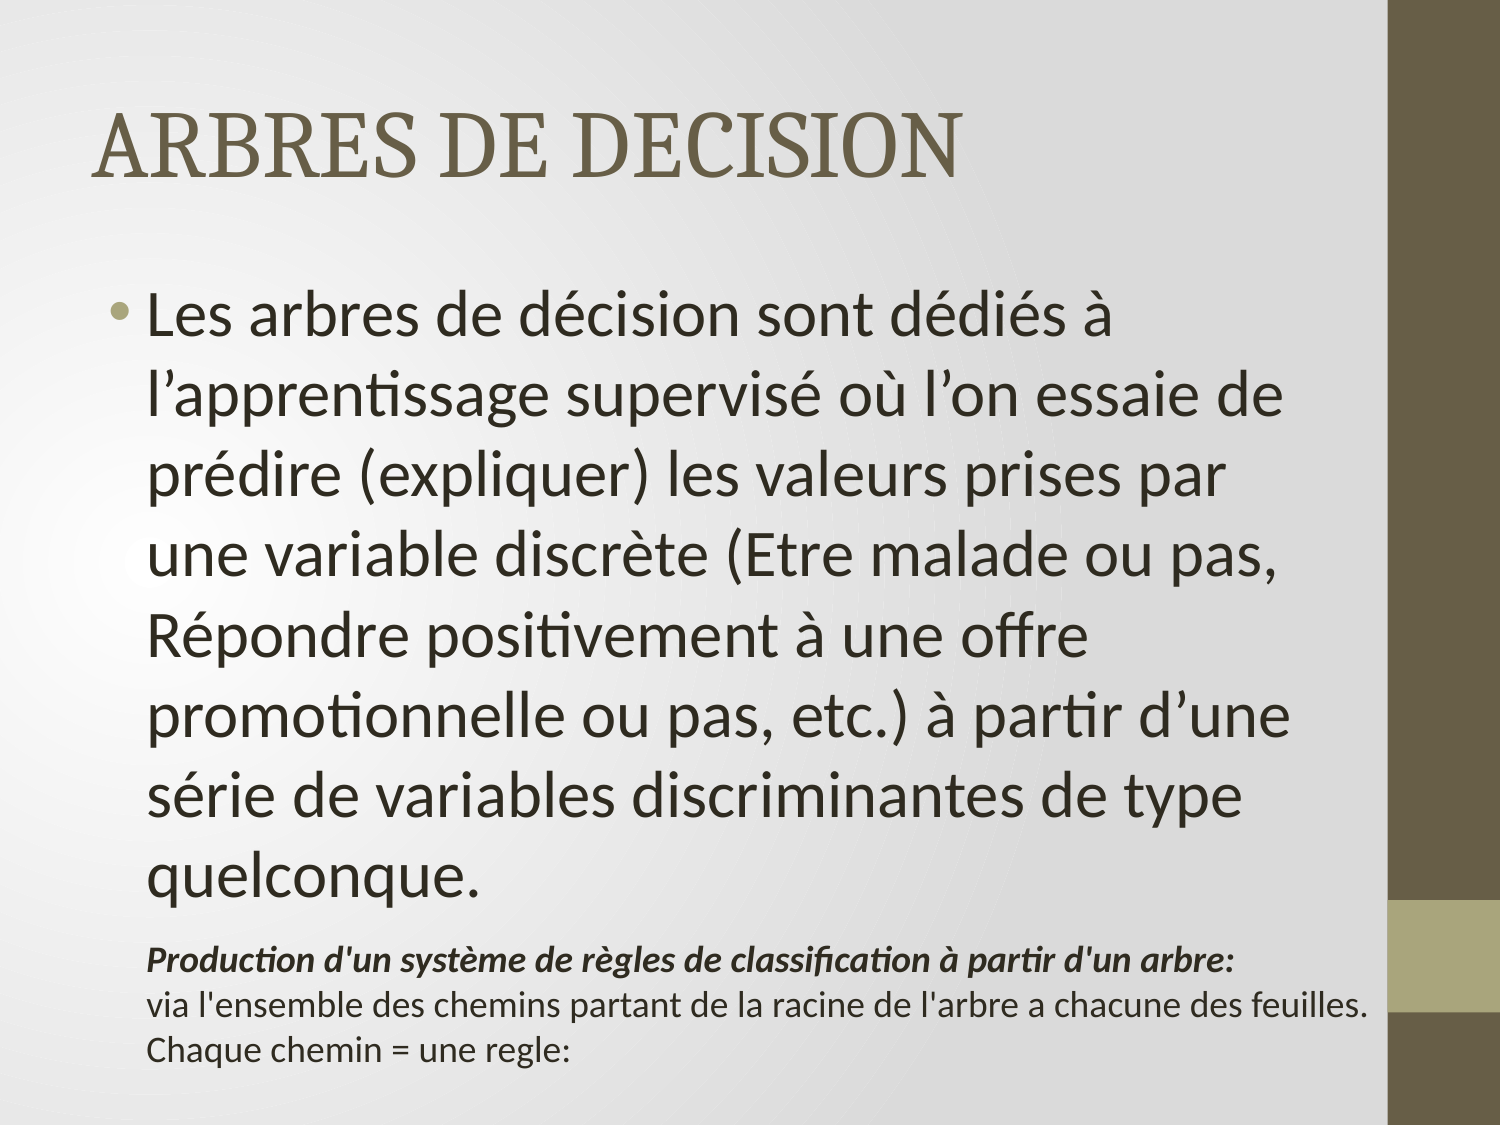

# ARBRES DE DECISION
Les arbres de décision sont dédiés à l’apprentissage supervisé où l’on essaie de prédire (expliquer) les valeurs prises par une variable discrète (Etre malade ou pas, Répondre positivement à une offre promotionnelle ou pas, etc.) à partir d’une série de variables discriminantes de type quelconque.
Production d'un système de règles de classification à partir d'un arbre:
via l'ensemble des chemins partant de la racine de l'arbre a chacune des feuilles.
Chaque chemin = une regle: